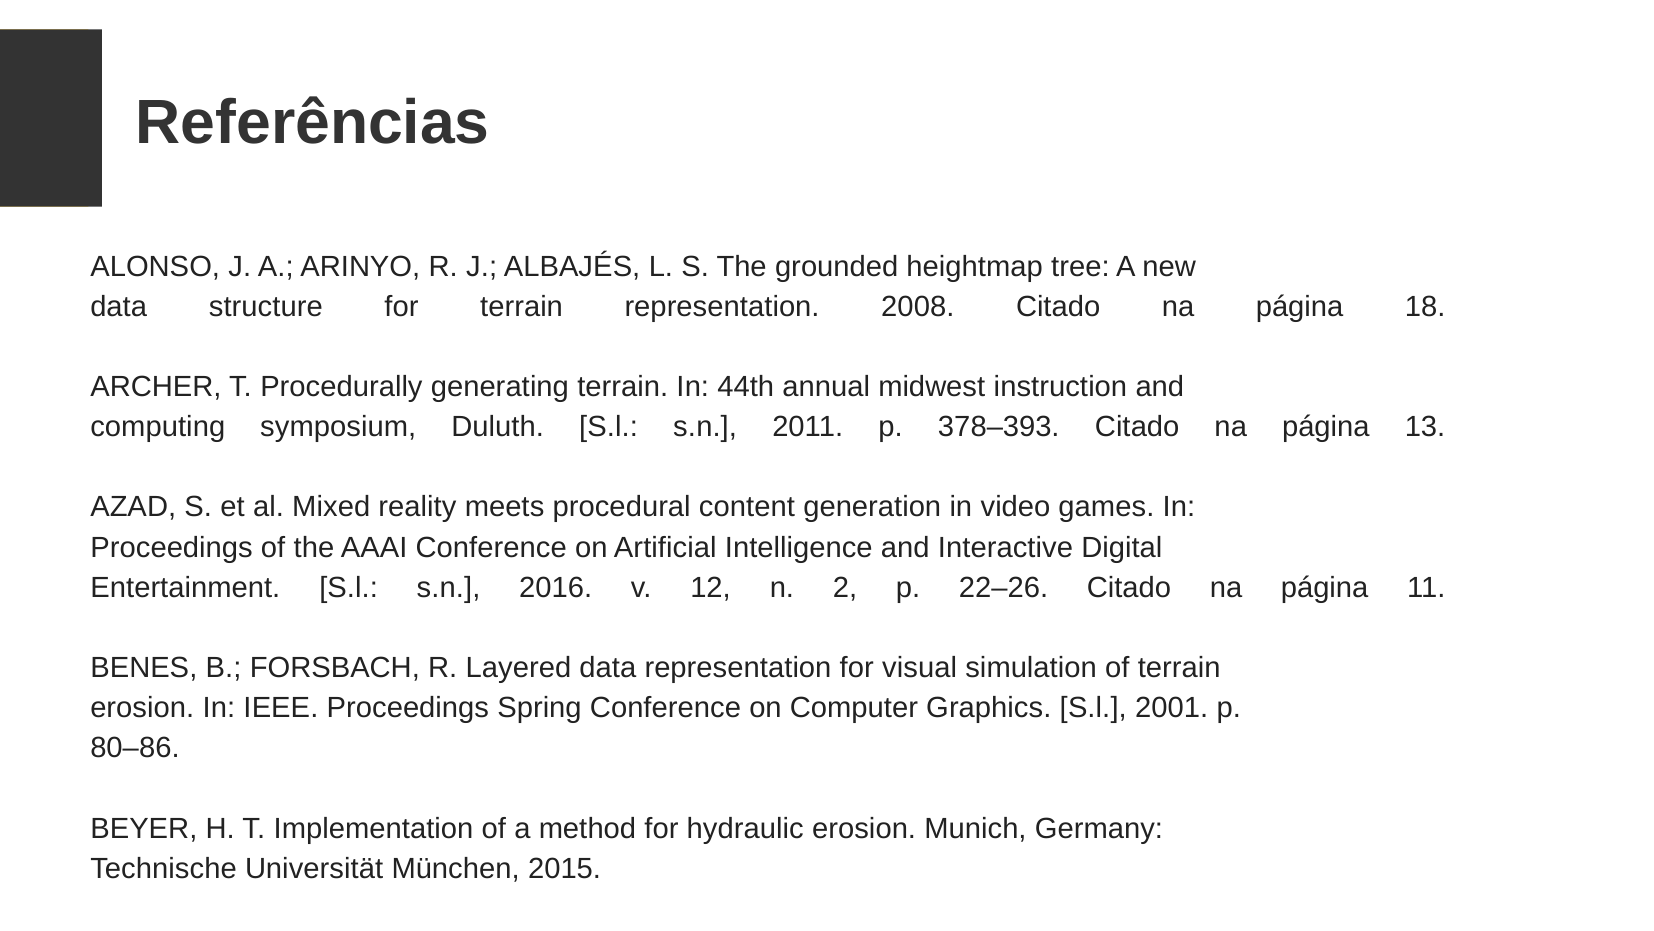

Referências
ALONSO, J. A.; ARINYO, R. J.; ALBAJÉS, L. S. The grounded heightmap tree: A new
data structure for terrain representation. 2008. Citado na página 18.
ARCHER, T. Procedurally generating terrain. In: 44th annual midwest instruction and
computing symposium, Duluth. [S.l.: s.n.], 2011. p. 378–393. Citado na página 13.
AZAD, S. et al. Mixed reality meets procedural content generation in video games. In:
Proceedings of the AAAI Conference on Artificial Intelligence and Interactive Digital
Entertainment. [S.l.: s.n.], 2016. v. 12, n. 2, p. 22–26. Citado na página 11.
BENES, B.; FORSBACH, R. Layered data representation for visual simulation of terrain
erosion. In: IEEE. Proceedings Spring Conference on Computer Graphics. [S.l.], 2001. p.
80–86.
BEYER, H. T. Implementation of a method for hydraulic erosion. Munich, Germany:
Technische Universität München, 2015.